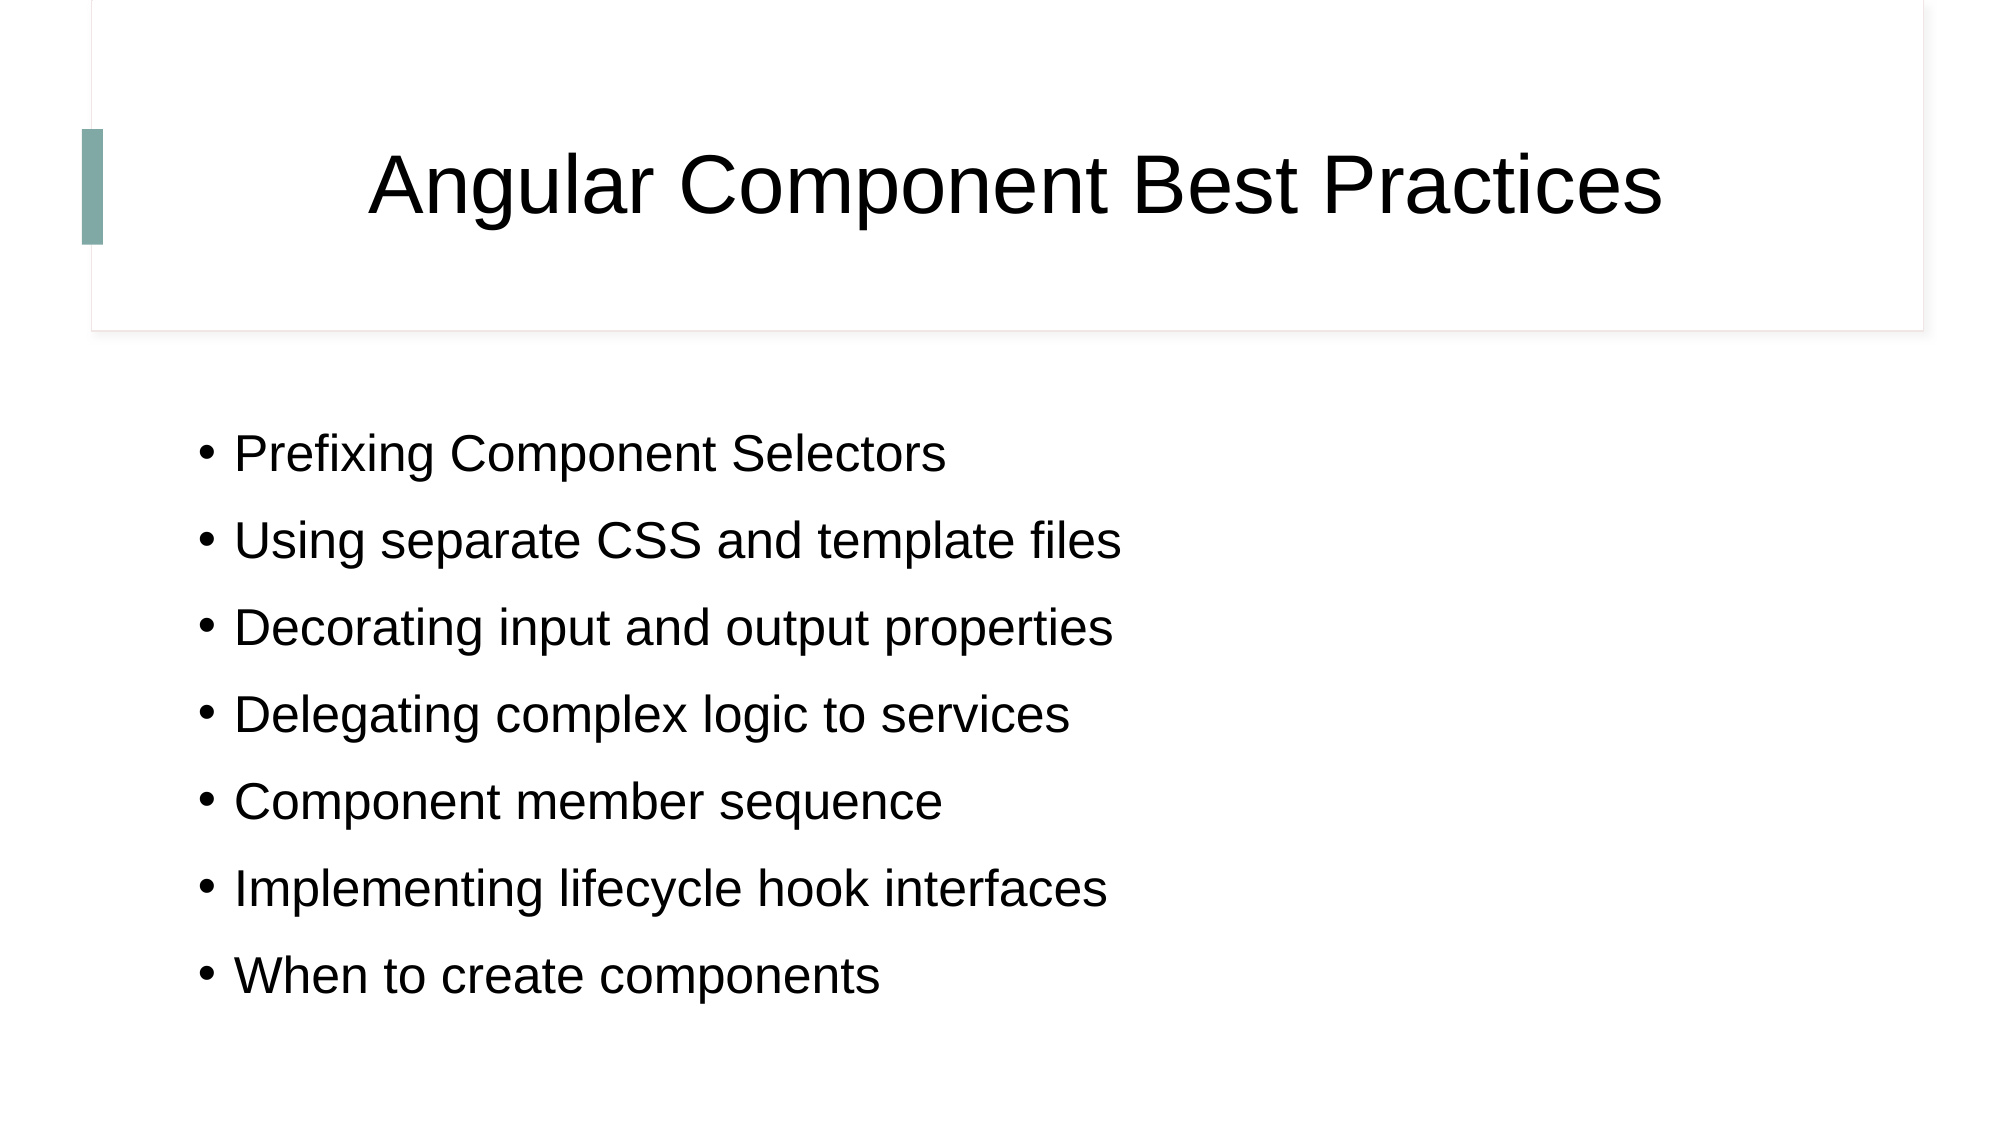

# Angular Component Best Practices
Prefixing Component Selectors
Using separate CSS and template files
Decorating input and output properties
Delegating complex logic to services
Component member sequence
Implementing lifecycle hook interfaces
When to create components